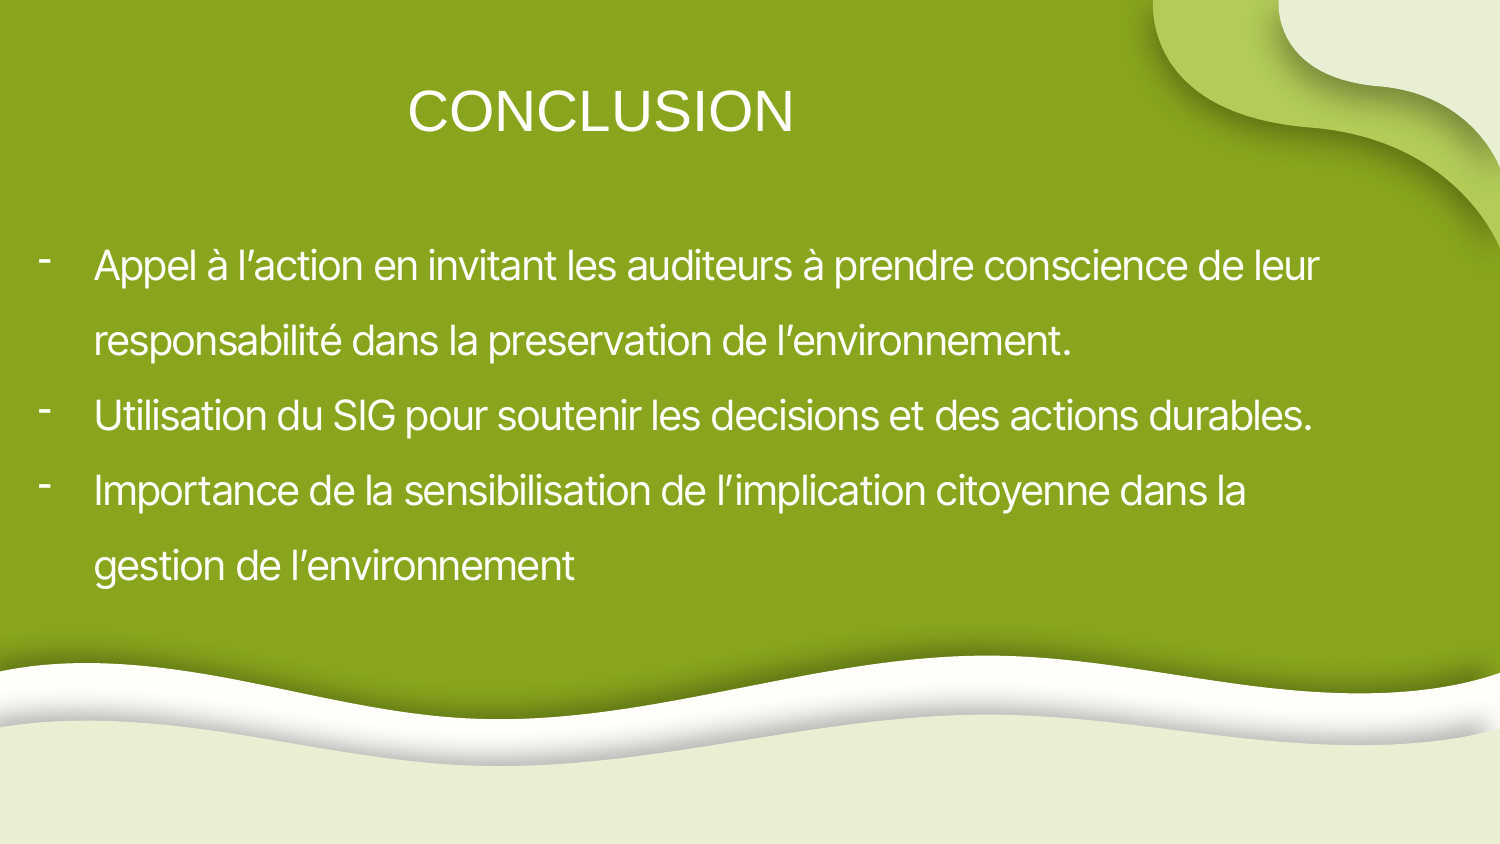

# CONCLUSION
Appel à l’action en invitant les auditeurs à prendre conscience de leur responsabilité dans la preservation de l’environnement.
Utilisation du SIG pour soutenir les decisions et des actions durables.
Importance de la sensibilisation de l’implication citoyenne dans la gestion de l’environnement